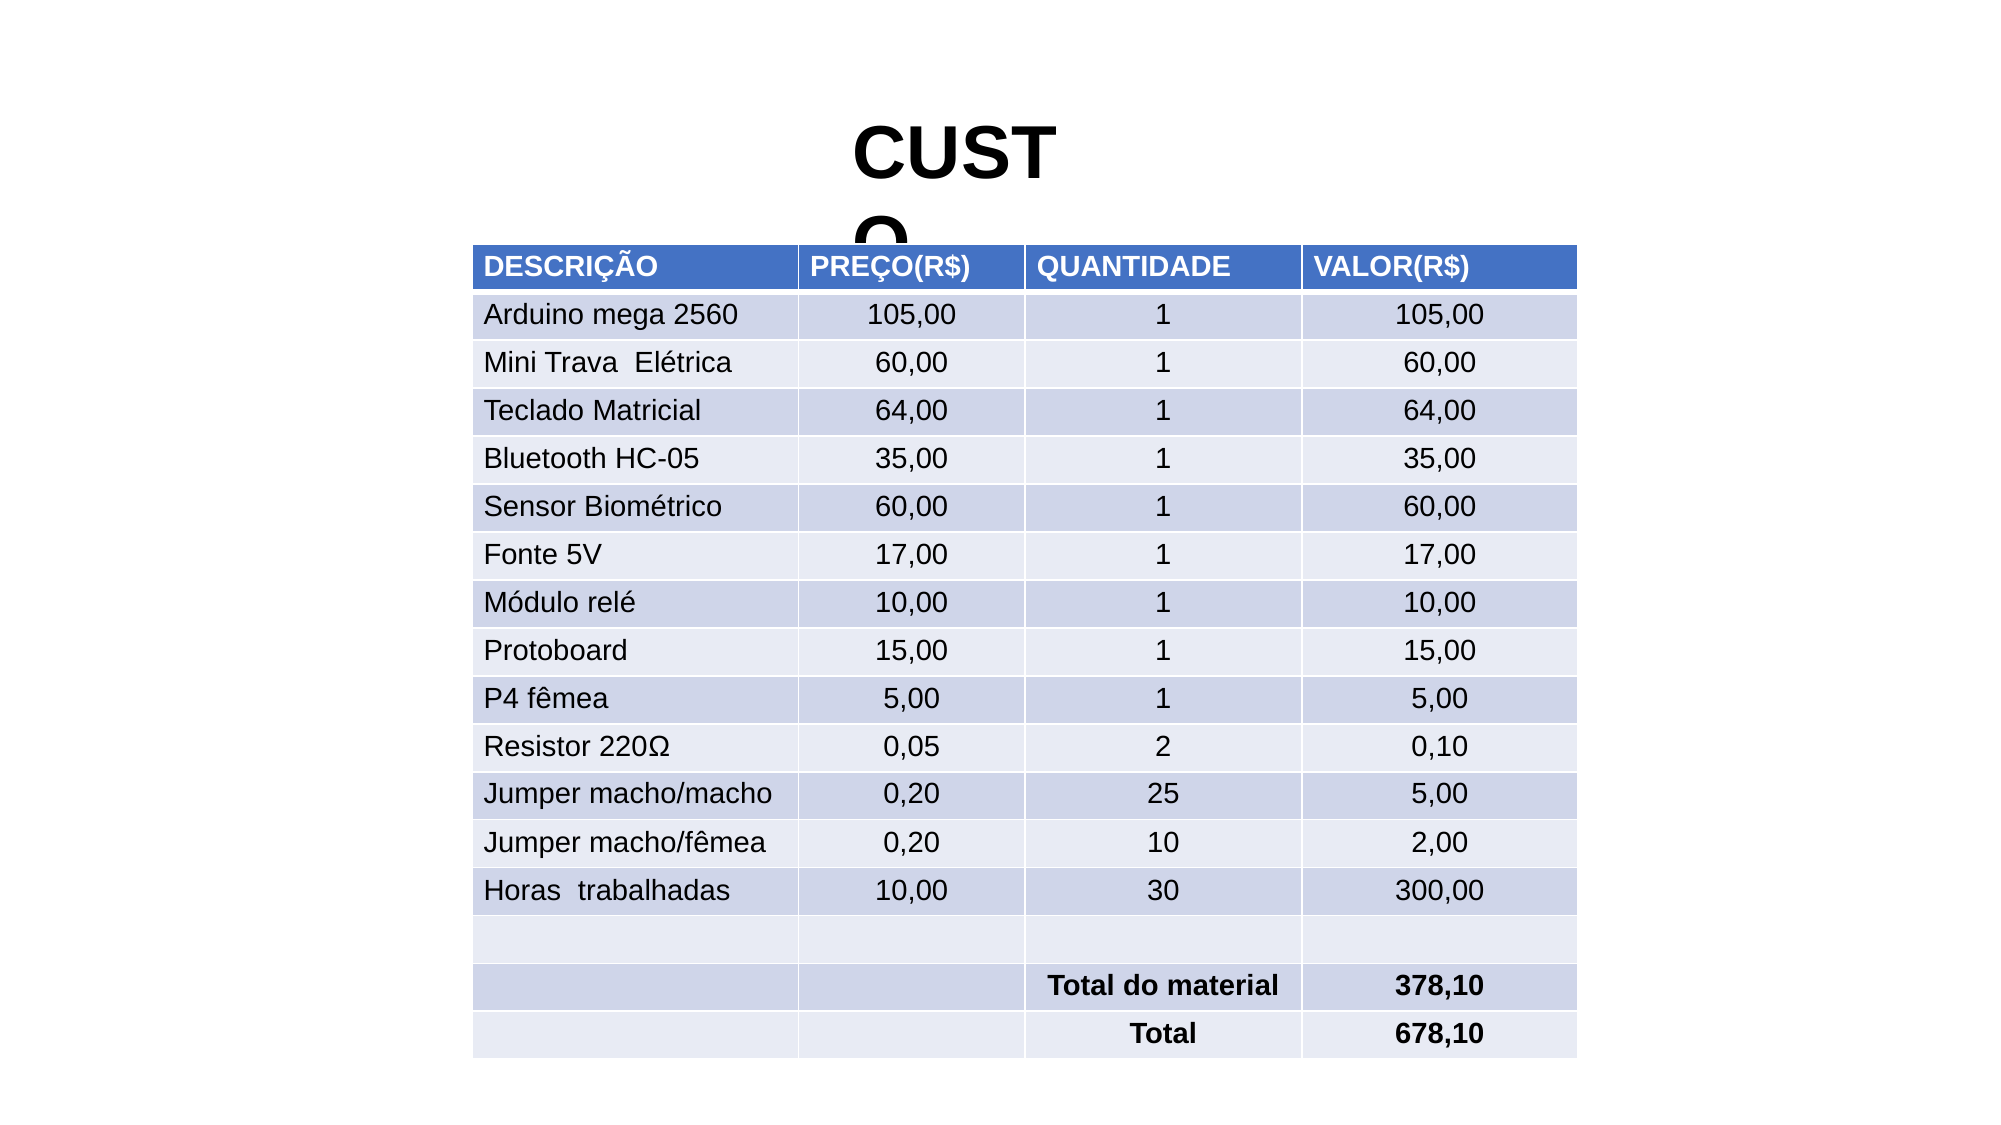

CUSTO
| DESCRIÇÃO | PREÇO(R$) | QUANTIDADE | VALOR(R$) |
| --- | --- | --- | --- |
| Arduino mega 2560 | 105,00 | 1 | 105,00 |
| Mini Trava Elétrica | 60,00 | 1 | 60,00 |
| Teclado Matricial | 64,00 | 1 | 64,00 |
| Bluetooth HC-05 | 35,00 | 1 | 35,00 |
| Sensor Biométrico | 60,00 | 1 | 60,00 |
| Fonte 5V | 17,00 | 1 | 17,00 |
| Módulo relé | 10,00 | 1 | 10,00 |
| Protoboard | 15,00 | 1 | 15,00 |
| P4 fêmea | 5,00 | 1 | 5,00 |
| Resistor 220Ω | 0,05 | 2 | 0,10 |
| Jumper macho/macho | 0,20 | 25 | 5,00 |
| Jumper macho/fêmea | 0,20 | 10 | 2,00 |
| Horas trabalhadas | 10,00 | 30 | 300,00 |
|  |  |  |  |
|  |  | Total do material | 378,10 |
|  |  | Total | 678,10 |